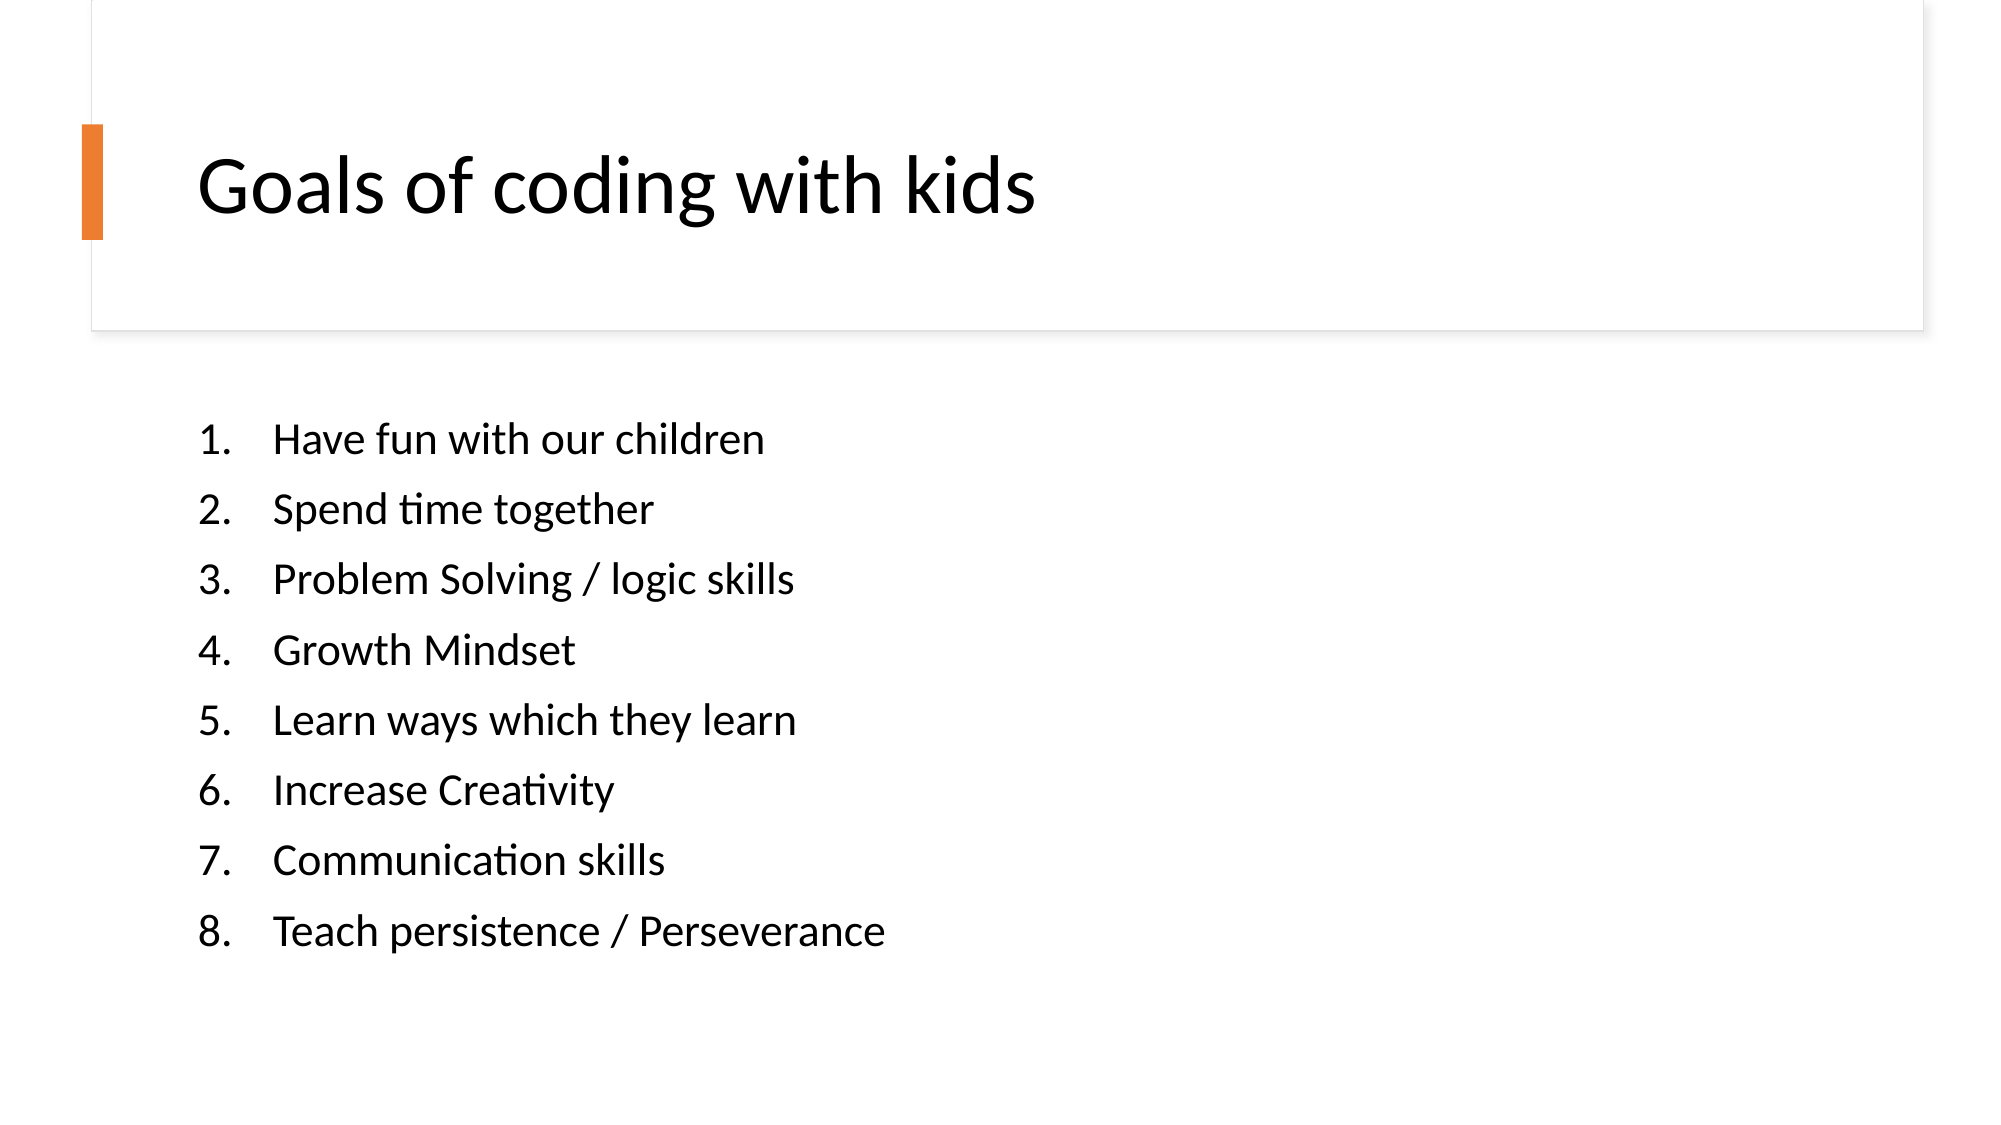

# Goals of coding with kids

Have fun with our children
Spend time together
Problem Solving / logic skills
Growth Mindset
Learn ways which they learn
Increase Creativity
Communication skills
Teach persistence / Perseverance